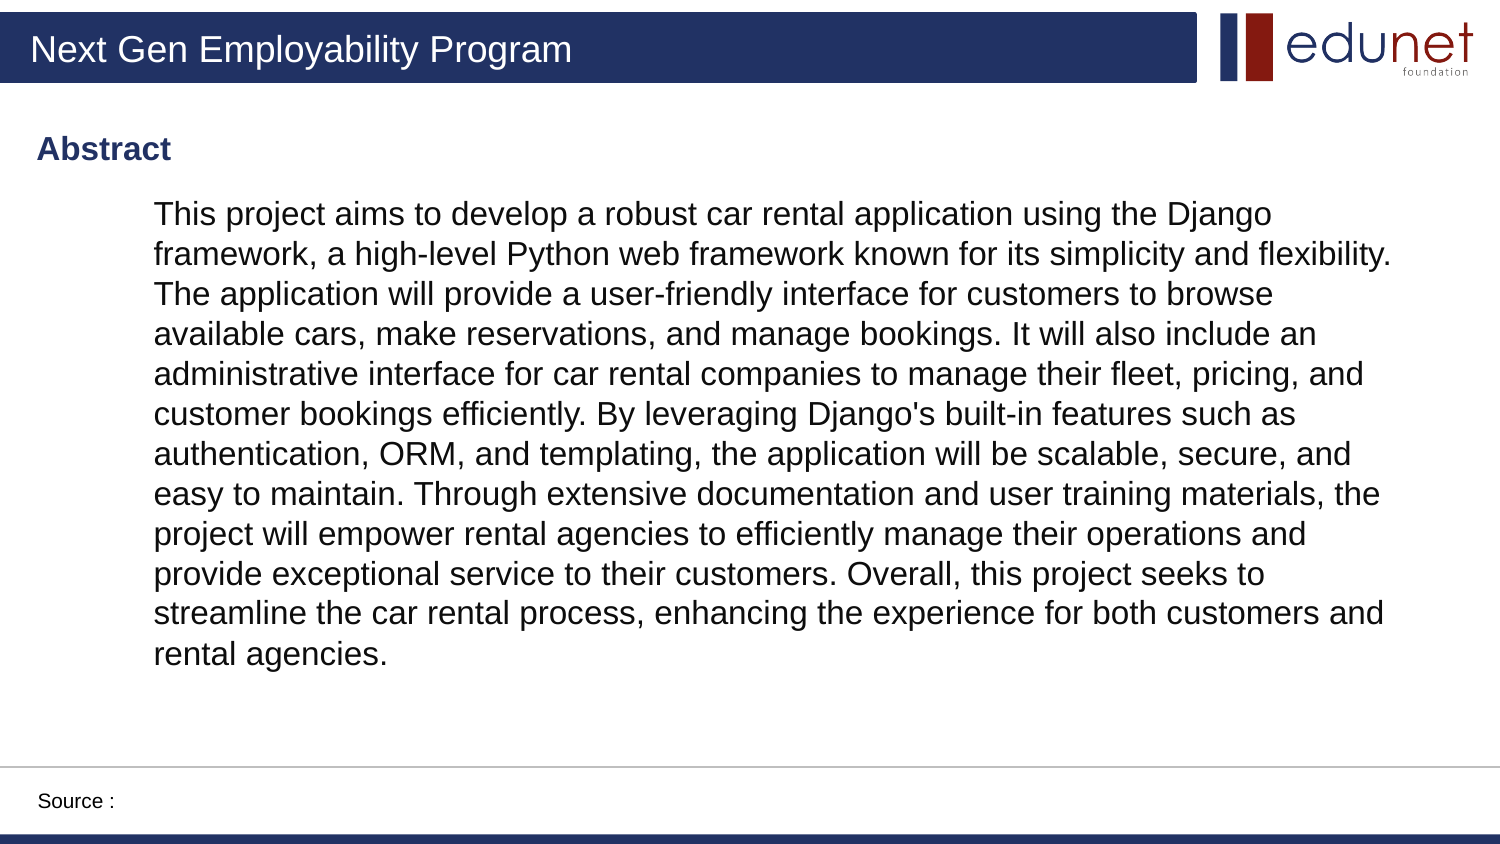

Abstract

This project aims to develop a robust car rental application using the Django framework, a high-level Python web framework known for its simplicity and flexibility. The application will provide a user-friendly interface for customers to browse available cars, make reservations, and manage bookings. It will also include an administrative interface for car rental companies to manage their fleet, pricing, and customer bookings efficiently. By leveraging Django's built-in features such as authentication, ORM, and templating, the application will be scalable, secure, and easy to maintain. Through extensive documentation and user training materials, the project will empower rental agencies to efficiently manage their operations and provide exceptional service to their customers. Overall, this project seeks to streamline the car rental process, enhancing the experience for both customers and rental agencies.
Source :